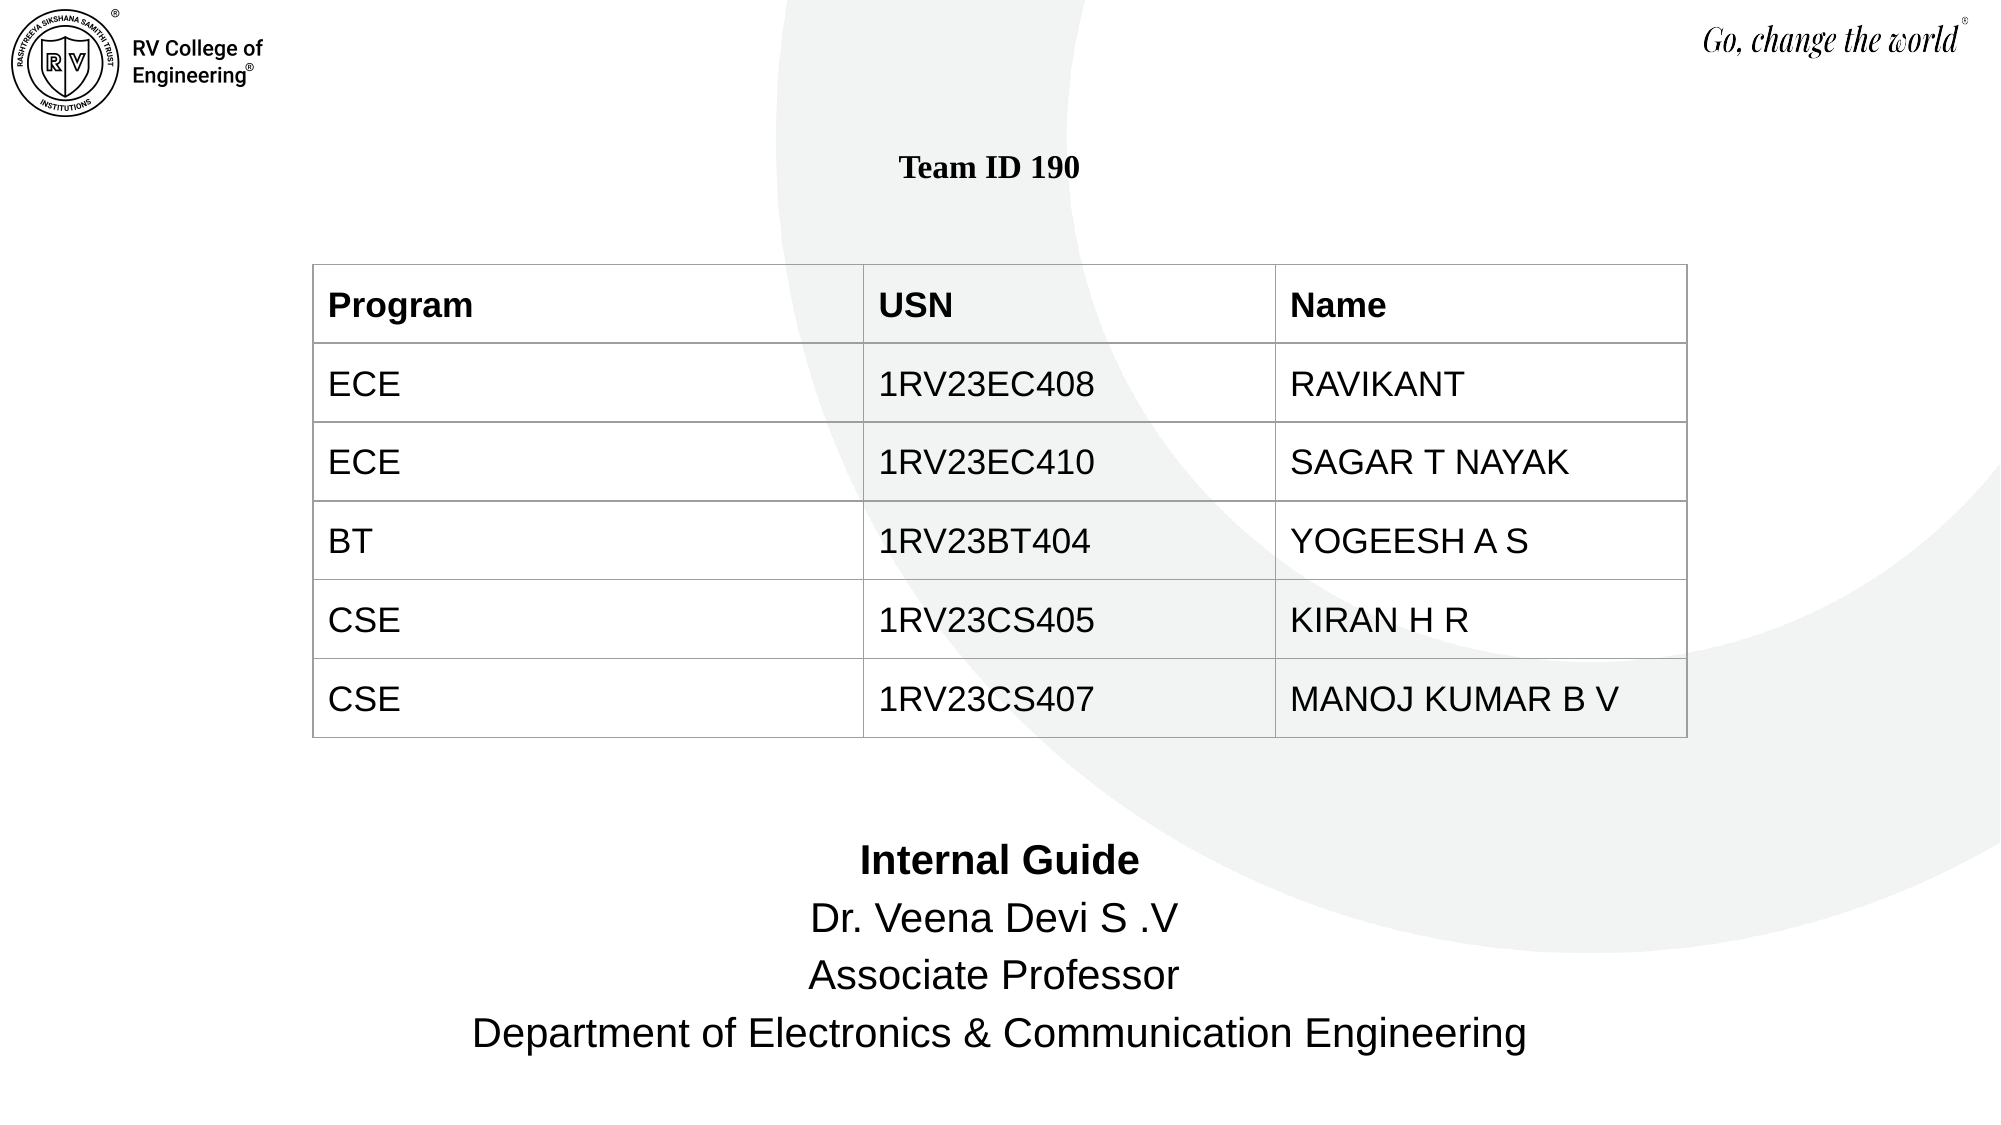

Team ID 190
| Program | USN | Name |
| --- | --- | --- |
| ECE | 1RV23EC408 | RAVIKANT |
| ECE | 1RV23EC410 | SAGAR T NAYAK |
| BT | 1RV23BT404 | YOGEESH A S |
| CSE | 1RV23CS405 | KIRAN H R |
| CSE | 1RV23CS407 | MANOJ KUMAR B V |
Internal Guide
Dr. Veena Devi S .V
Associate Professor
Department of Electronics & Communication Engineering